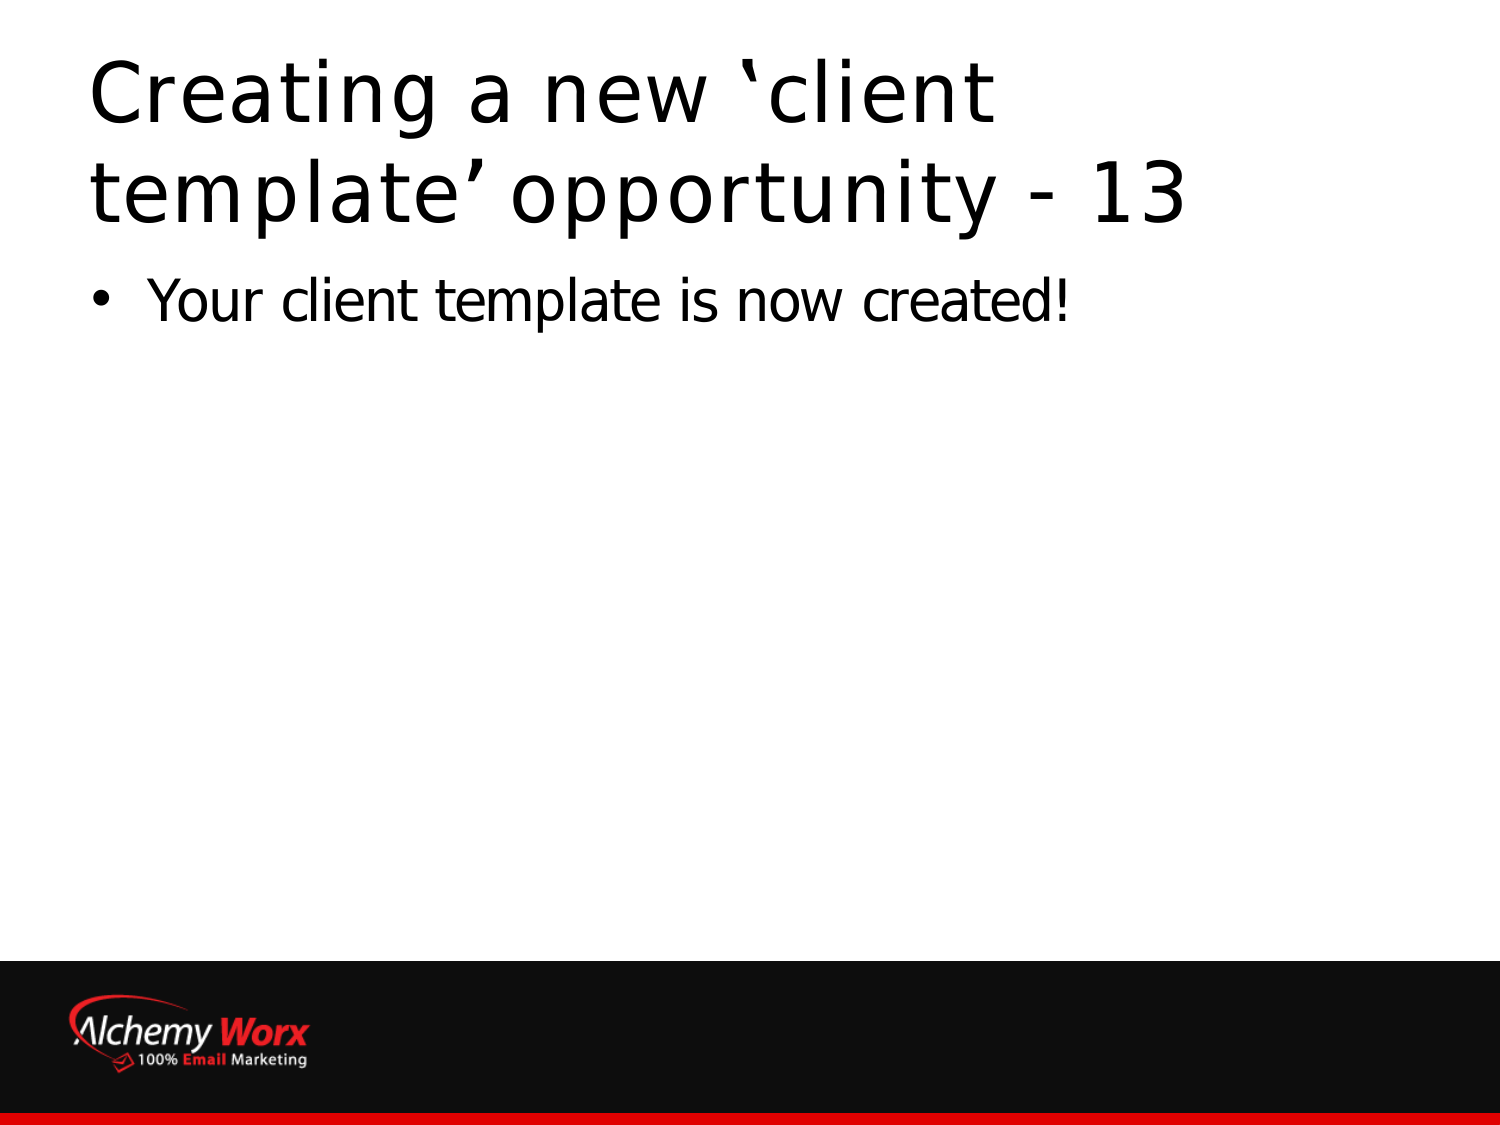

# Creating a new ‘client template’ opportunity - 13
Your client template is now created!